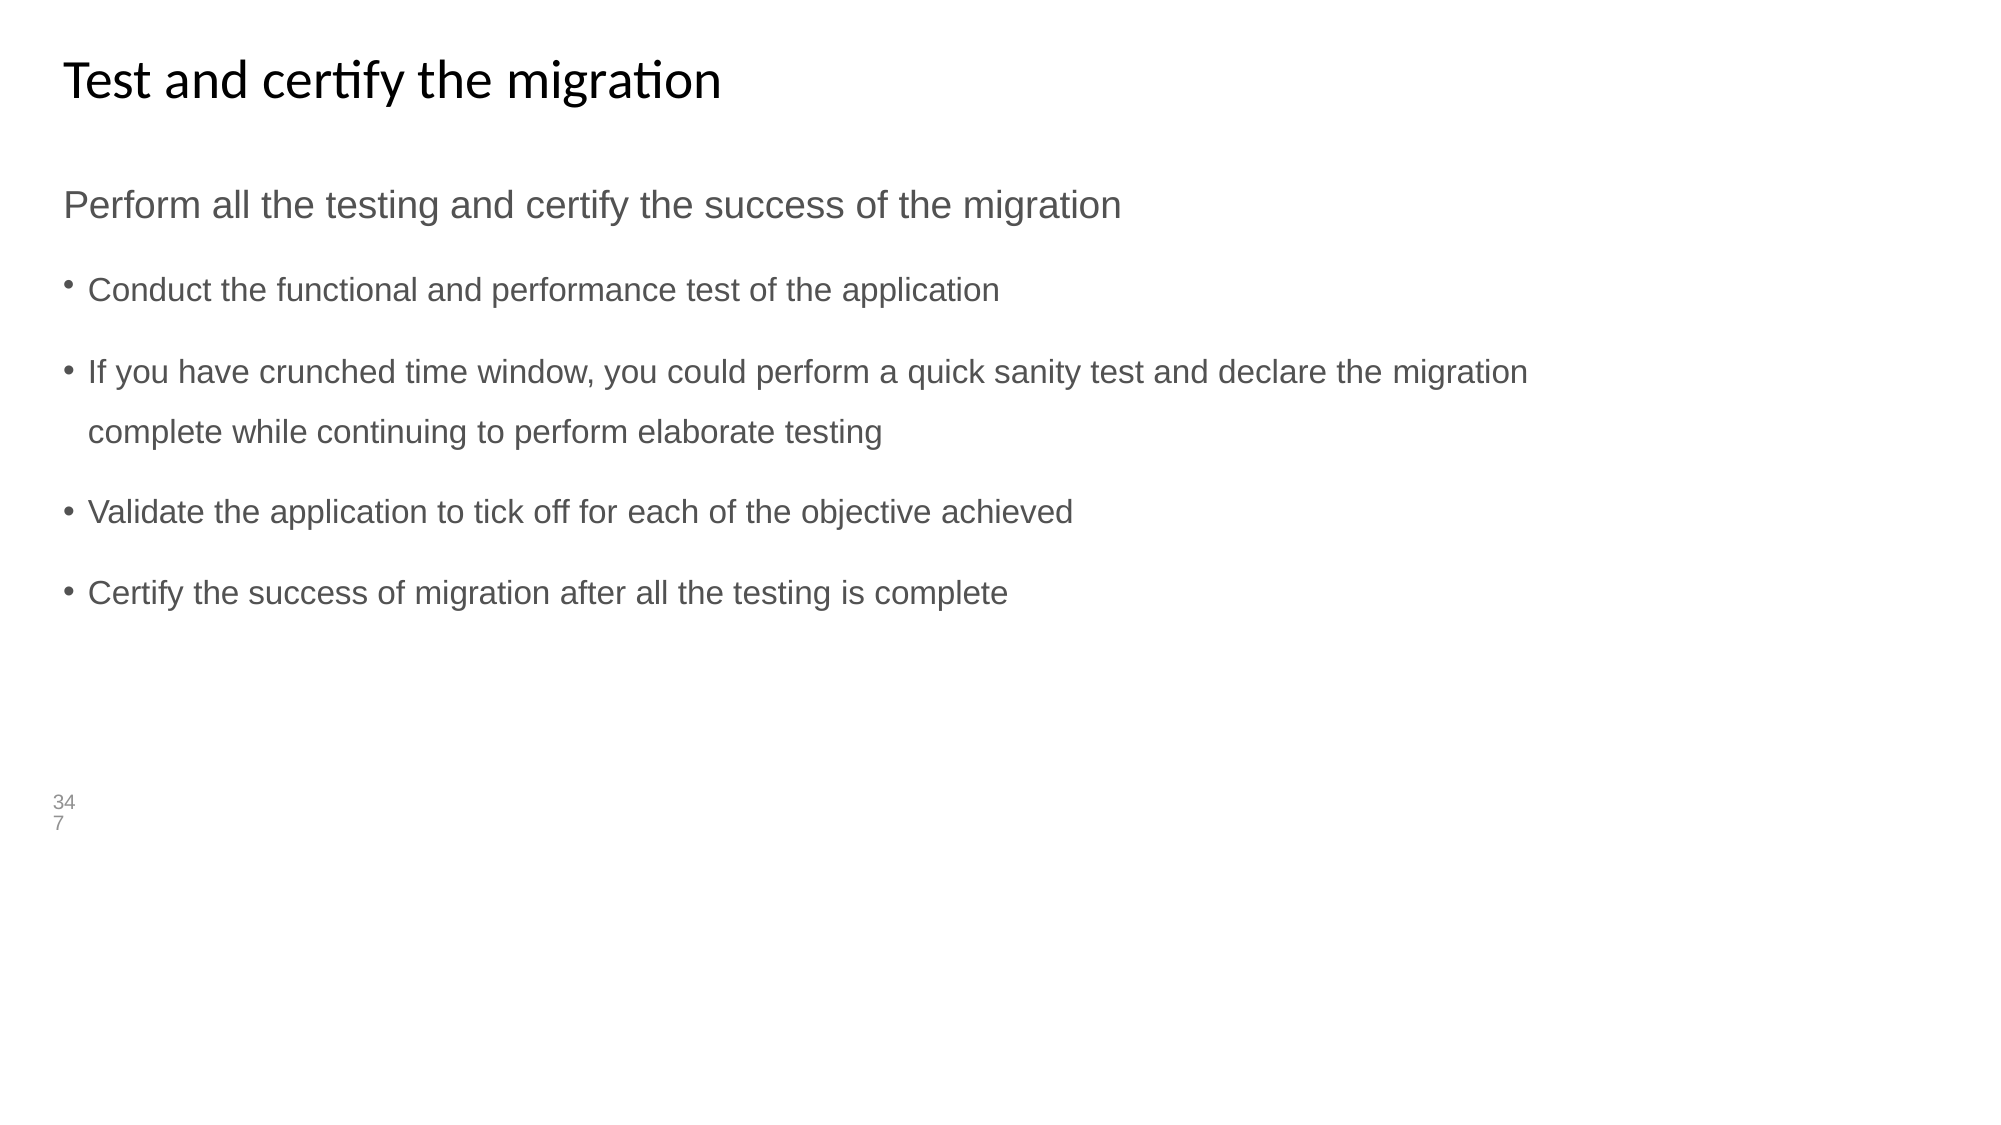

# Test and certify the migration
Perform all the testing and certify the success of the migration

Conduct the functional and performance test of the application

If you have crunched time window, you could perform a quick sanity test and declare the migration
complete while continuing to perform elaborate testing

Validate the application to tick off for each of the objective achieved

Certify the success of migration after all the testing is complete
347